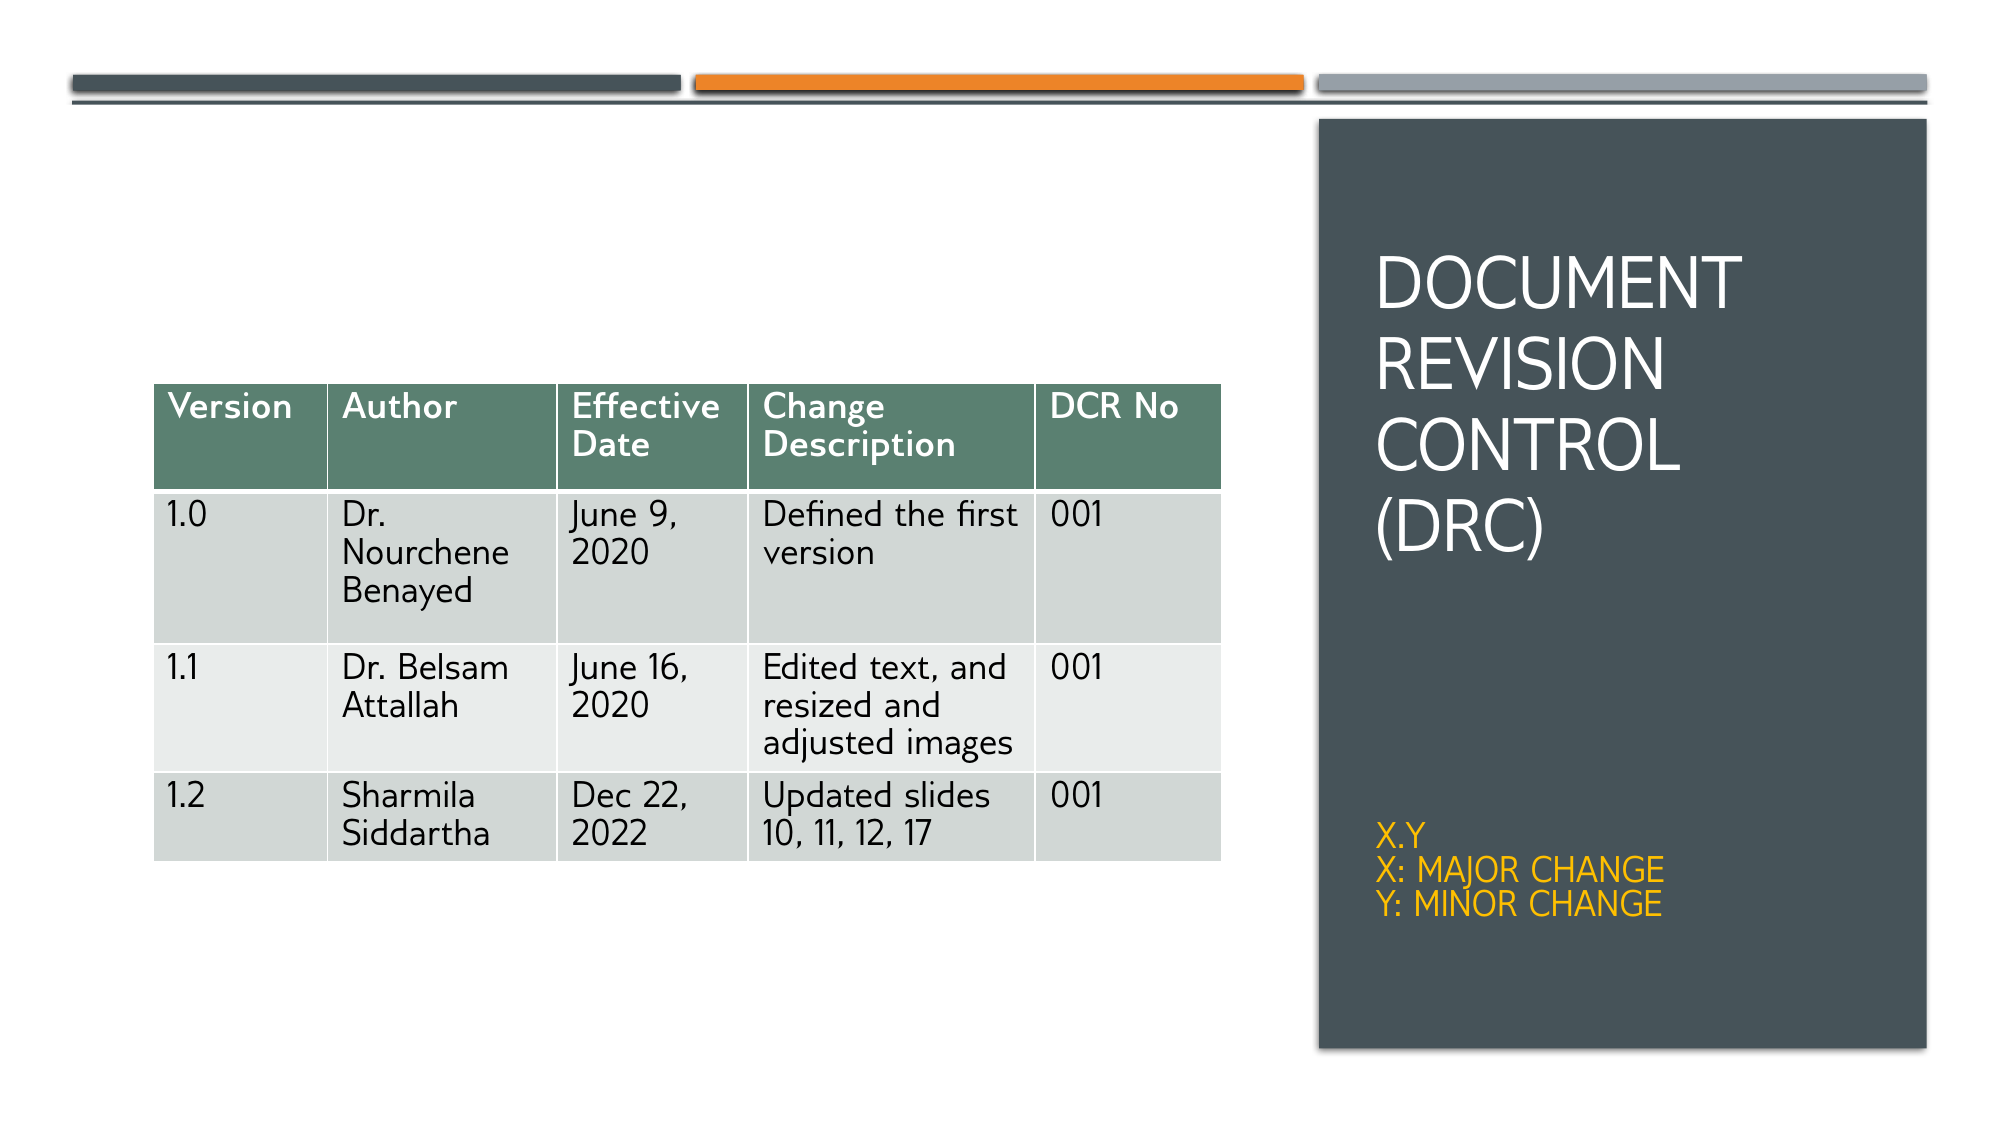

# Document Revision CONTROL (DRC)
| Version | Author | Effective Date | Change Description | DCR No |
| --- | --- | --- | --- | --- |
| 1.0 | Dr. Nourchene Benayed | June 9, 2020 | Defined the first version | 001 |
| 1.1 | Dr. Belsam Attallah | June 16, 2020 | Edited text, and resized and adjusted images | 001 |
| 1.2 | Sharmila Siddartha | Dec 22, 2022 | Updated slides 10, 11, 12, 17 | 001 |

X.Y
X: Major change
Y: minor change
2